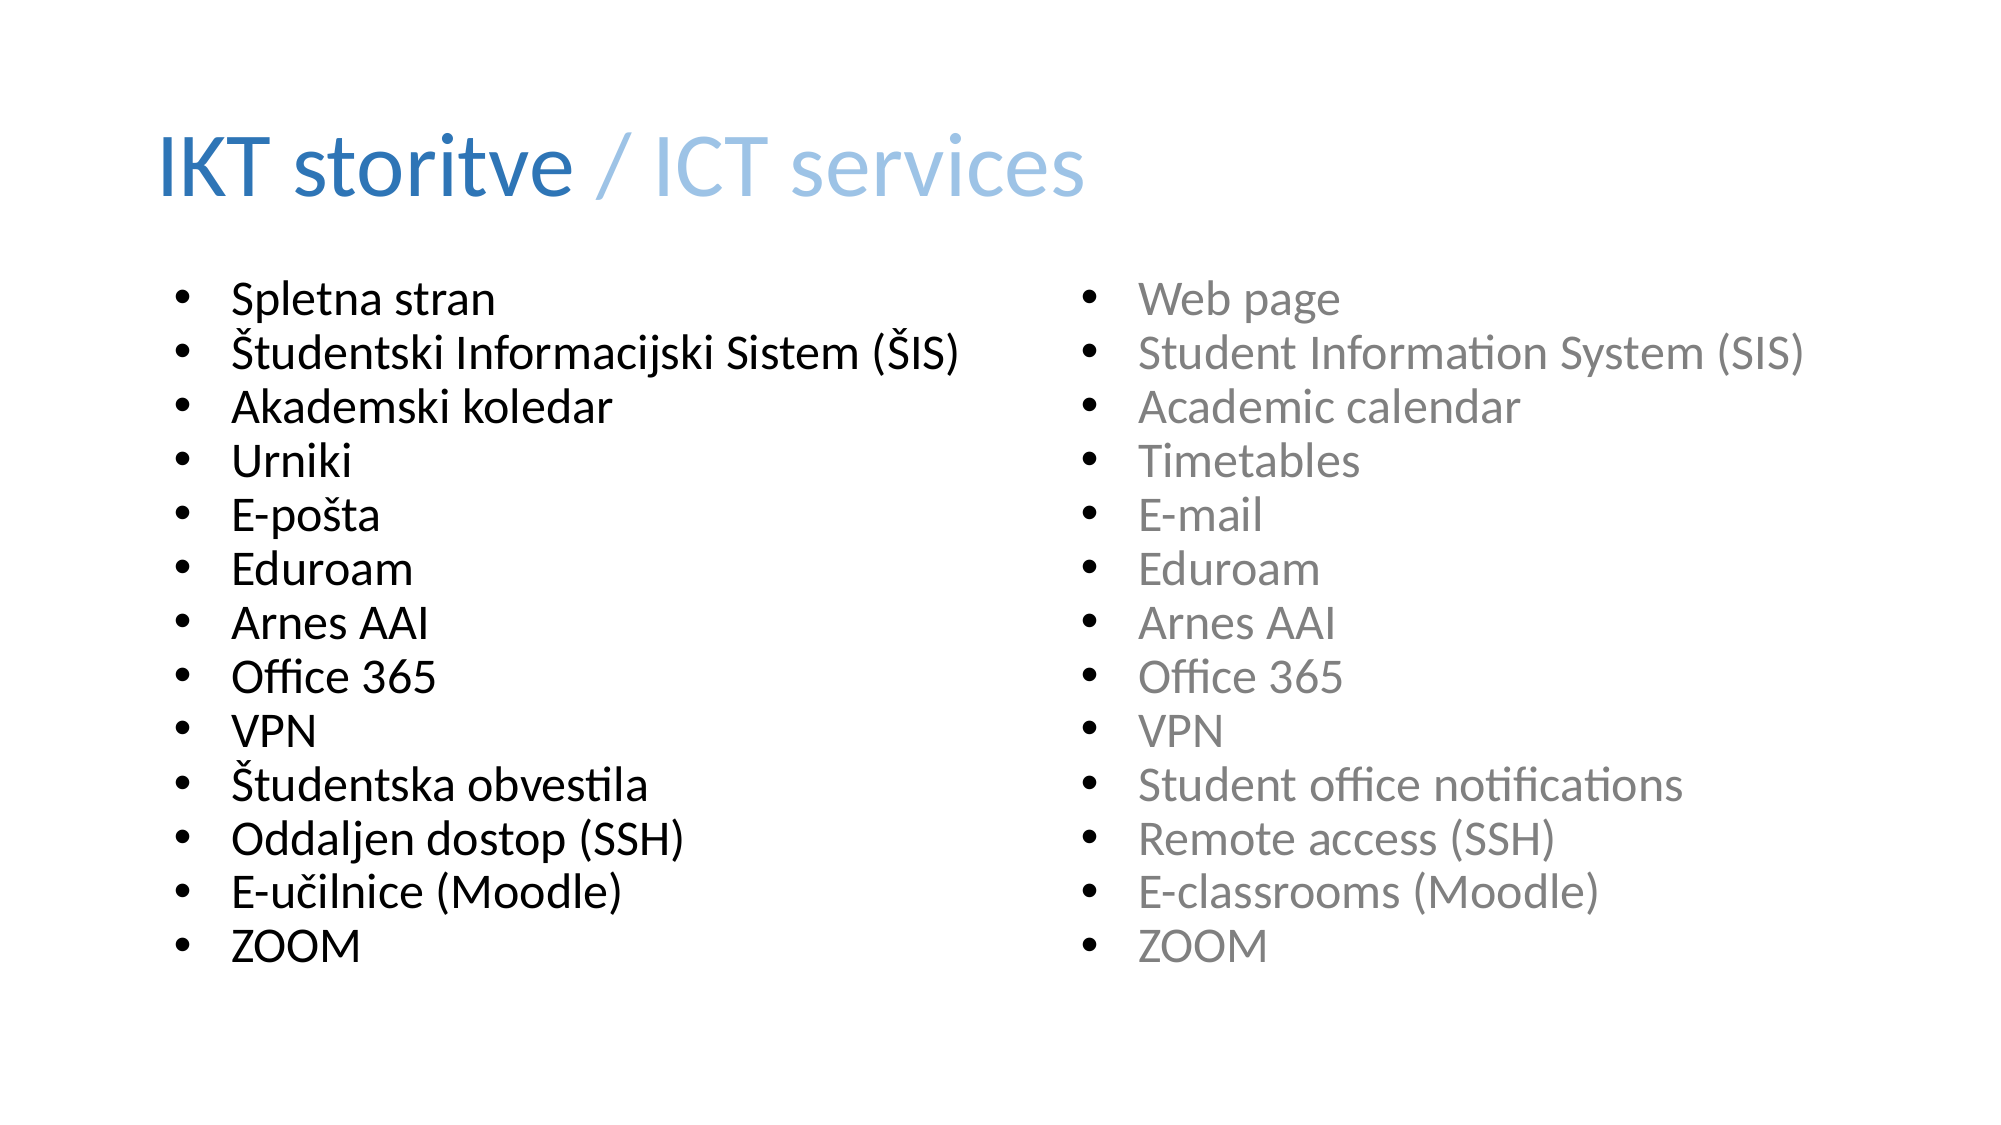

# IKT storitve / ICT services
Spletna stran
Študentski Informacijski Sistem (ŠIS)
Akademski koledar
Urniki
E-pošta
Eduroam
Arnes AAI
Office 365
VPN
Študentska obvestila
Oddaljen dostop (SSH)
E-učilnice (Moodle)
ZOOM

Web page
Student Information System (SIS)
Academic calendar
Timetables
E-mail
Eduroam
Arnes AAI
Office 365
VPN
Student office notifications
Remote access (SSH)
E-classrooms (Moodle)
ZOOM